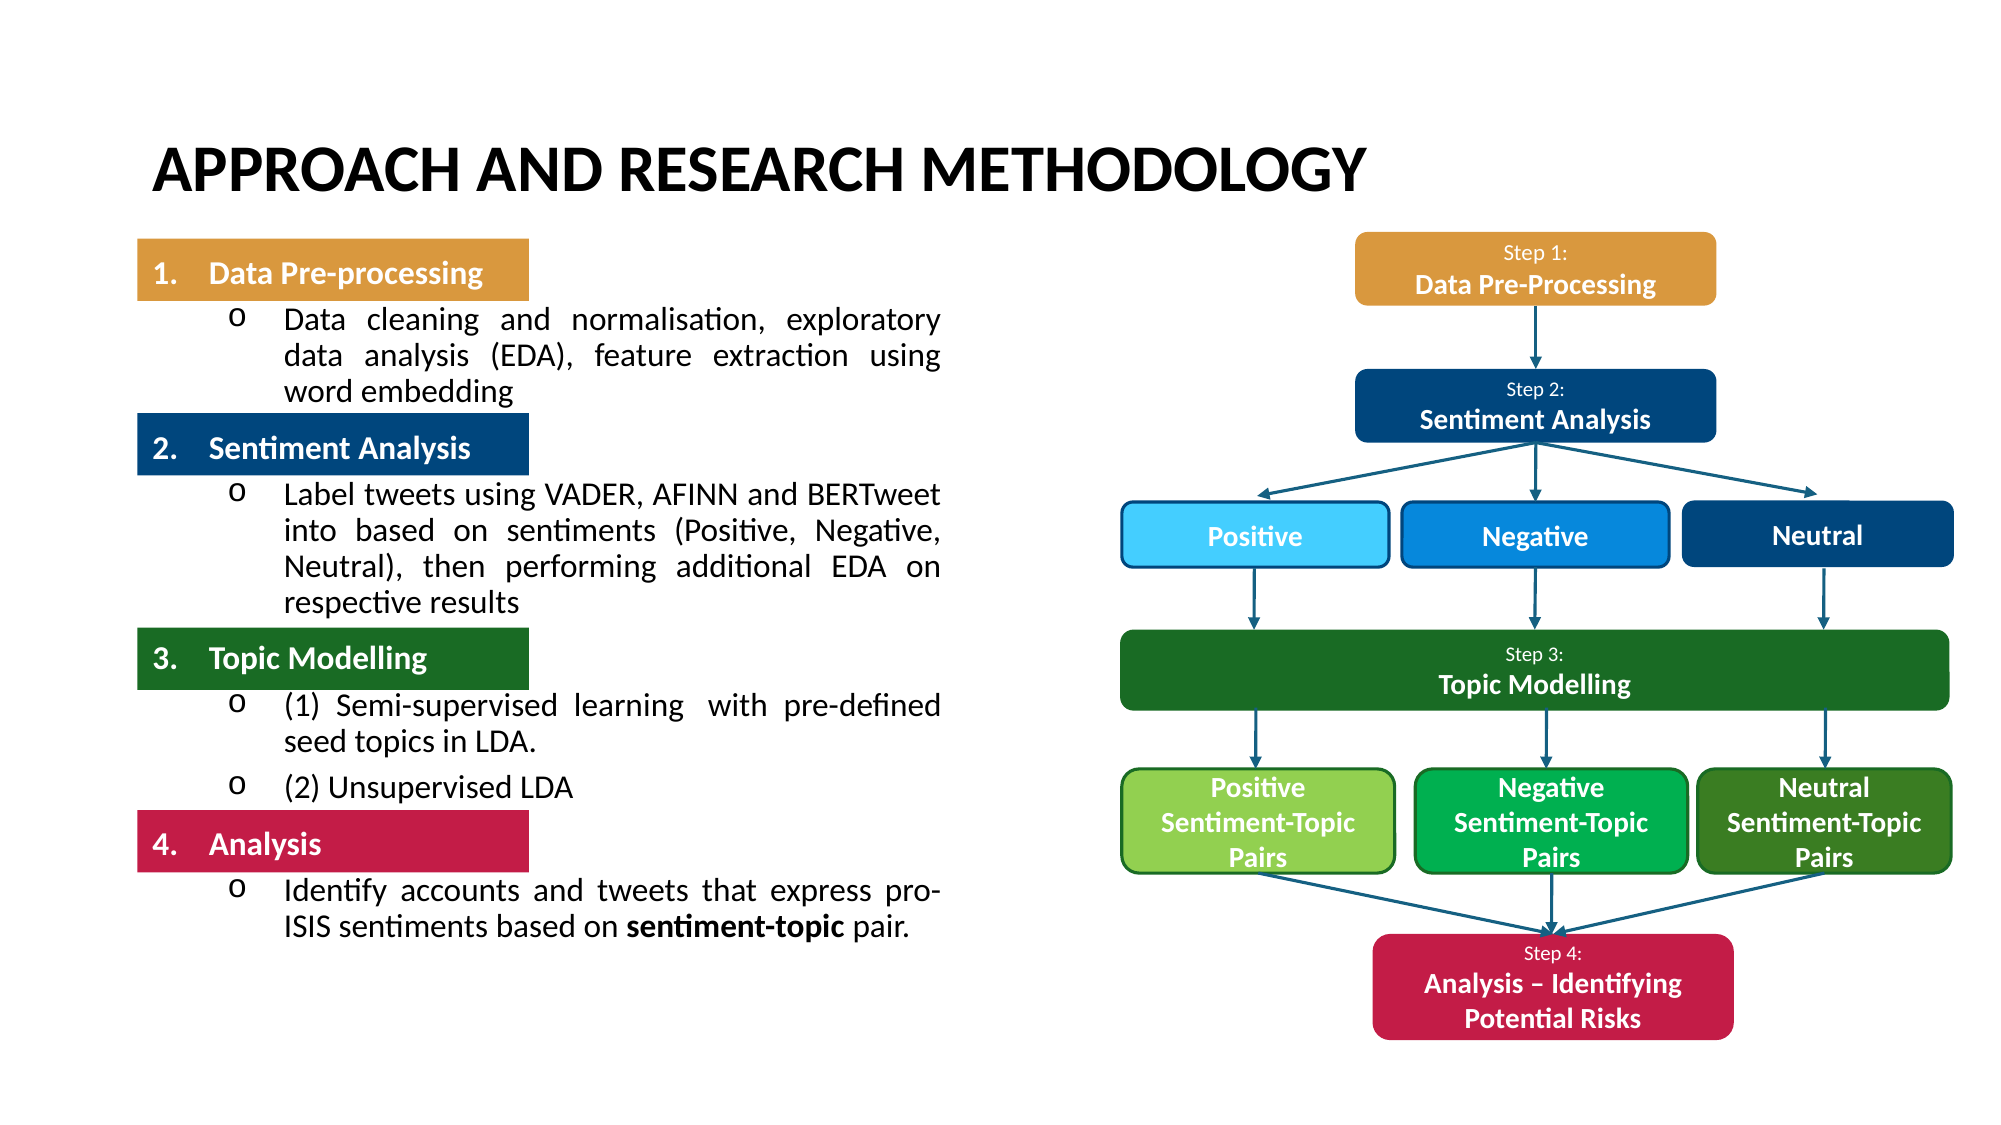

# APPROACH AND RESEARCH METHODOLOGY
Step 1:
Data Pre-Processing

Data Pre-processing
Data cleaning and normalisation, exploratory data analysis (EDA), feature extraction using word embedding
Sentiment Analysis
Label tweets using VADER, AFINN and BERTweet into based on sentiments (Positive, Negative, Neutral), then performing additional EDA on respective results
Topic Modelling
(1) Semi-supervised learning  with pre-defined seed topics in LDA.
(2) Unsupervised LDA
Analysis
Identify accounts and tweets that express pro-ISIS sentiments based on sentiment-topic pair.
Step 2:
Sentiment Analysis

Negative
Neutral
Positive

Step 3:
Topic Modelling
Neutral Sentiment-Topic Pairs
Negative Sentiment-Topic Pairs
Positive Sentiment-Topic Pairs

Step 4:
Analysis – Identifying Potential Risks